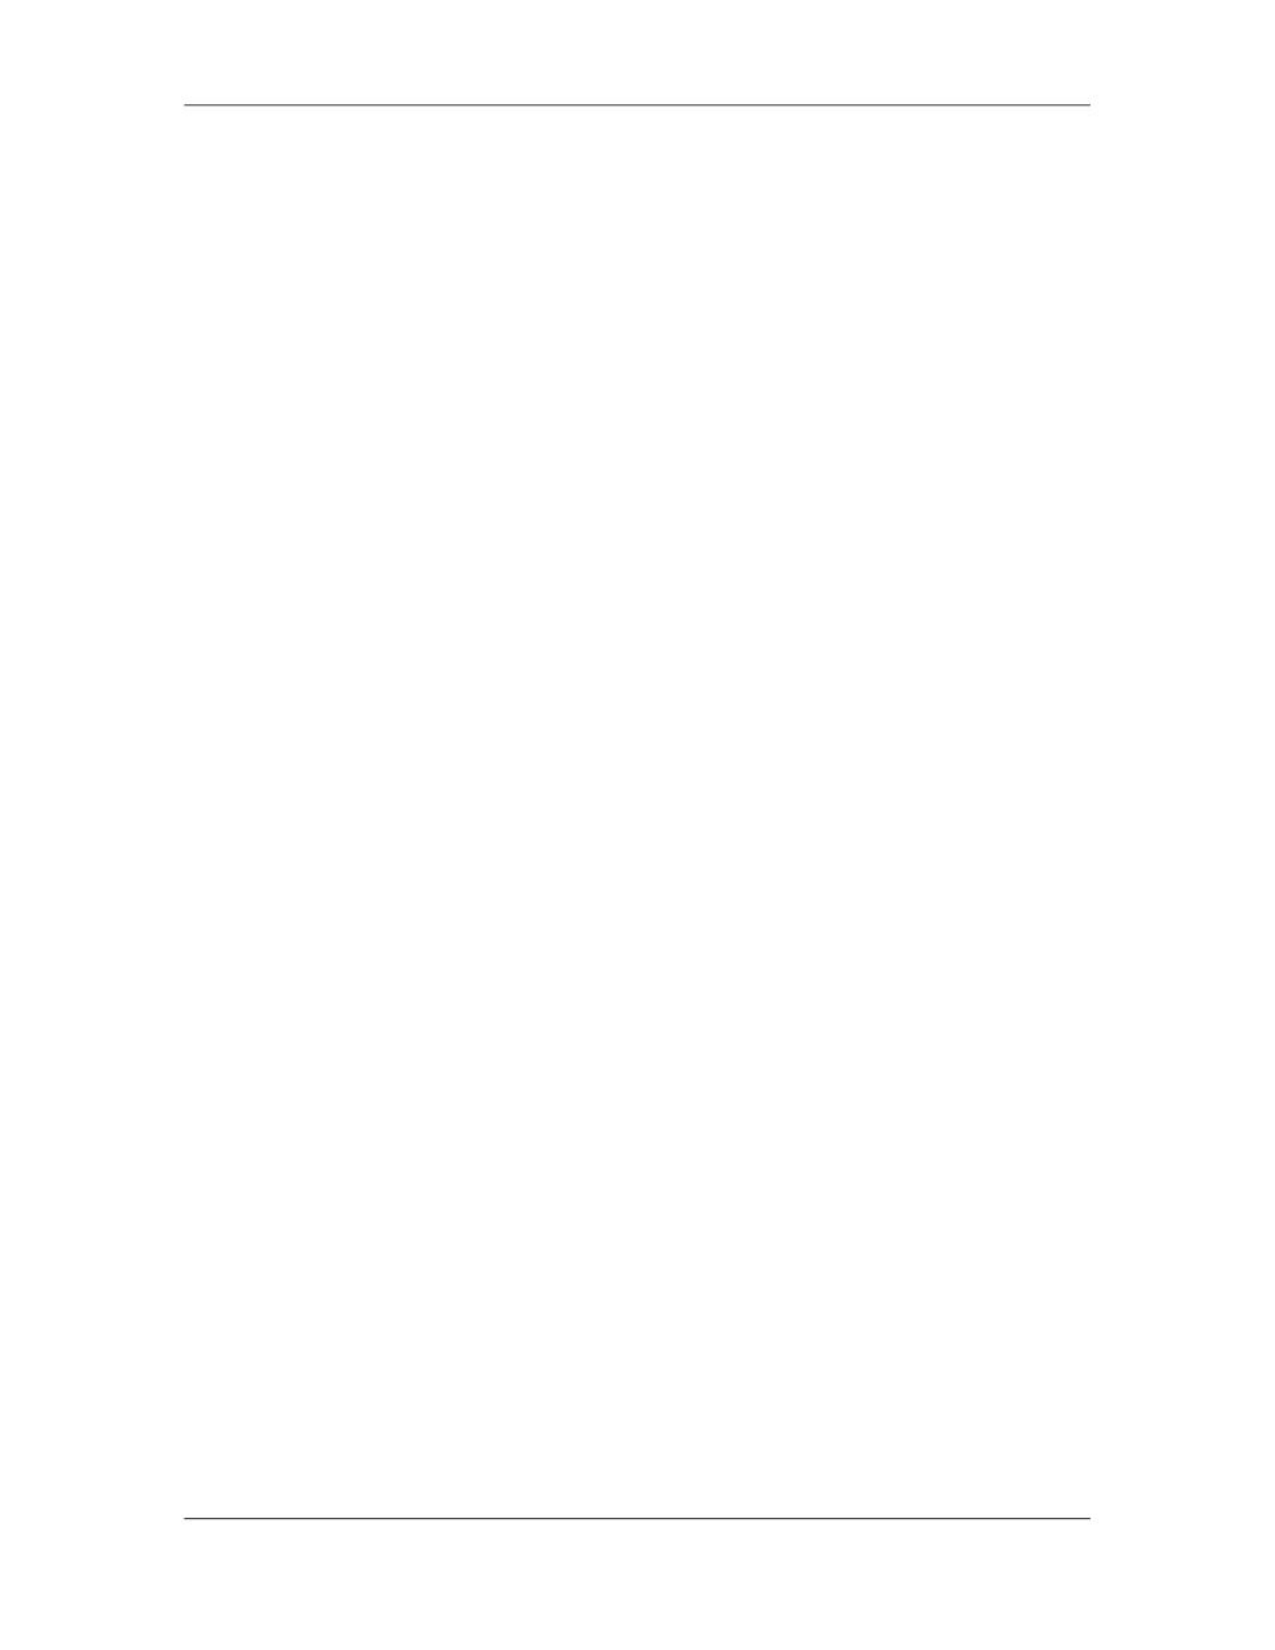

Software Project Management (CS615)

																																																																																																																																																																																																																														LECTURE # 28

																																																																																																																																																																																																																	5. ORGANIZATION

																																																																																																									5.7 															ORGANIZATIONAL PLANNING

																																																																																																																																							Organizational planning involves identifying, documenting, and assigning

																																																																																																																																							project roles, responsibilities, and reporting relationships.

																																																																																																																																							Roles, responsibilities, and reporting relationships may be assigned to
																																																																																																																																							individuals or to groups. The individuals and groups may be part of the

																																																																																																																																							organization performing the project, or they may be external to it. Internal
																																																																																																																																							groups are often associated with a specific functional department such as

																																																																																																																																							engineering, marketing, or accounting.

																																																																																																																																							On most projects, the majority of organizational planning is done as part
																																																																																																																																							of the earliest project phases.

																																																																																																																																							However, the results of this process should be reviewed regularly

																																																																																																																																							throughout the project to ensure continued applicability. If the initial
																																																																																																																																							organization is no longer effective, then it should be revised promptly.

																																																																																																																																							Organizational planning is often tightly linked with communications

																																																																																																																																							planning since the project’s organizational structure will have a major
																																																																																																																																							effect on the project’s communications requirements.

																																																																											5.7.1 Inputs to Organizational Planning

																																																																																				i.															Project interfaces. Project interfaces generally fall into one of three categories:

																																																																																																																								– 						Organizational interfaces—formal and informal reporting relationships
																																																																																																																																							among different organizational units. Organizational interfaces may be

																																																																																																																																							highly complex or very simple. For example, developing a complex
																																																																																																																																							telecommunications system may require coordinating numerous

																																																																																																																																							subcontractors over several years, while fixing a programming error in a
																																																																																																																																							system installed at a single site may require little more than notifying the
																																																																																																																																							user and the operations staff upon completion.

																																																																																																																								– 						Technical interfaces—formal and informal reporting relationships among
																																																																																																																																							different technical disciplines. Technical interfaces occur both within

																																																																																																																																							project phases (e.g., the site design developed by the civil engineers must
																																																																																																																																							be compatible with the superstructure developed by the structural

																																																																																						                                                                                                                                 202

																																																																																																																																																																																						© Copyright Virtual University of Pakistan